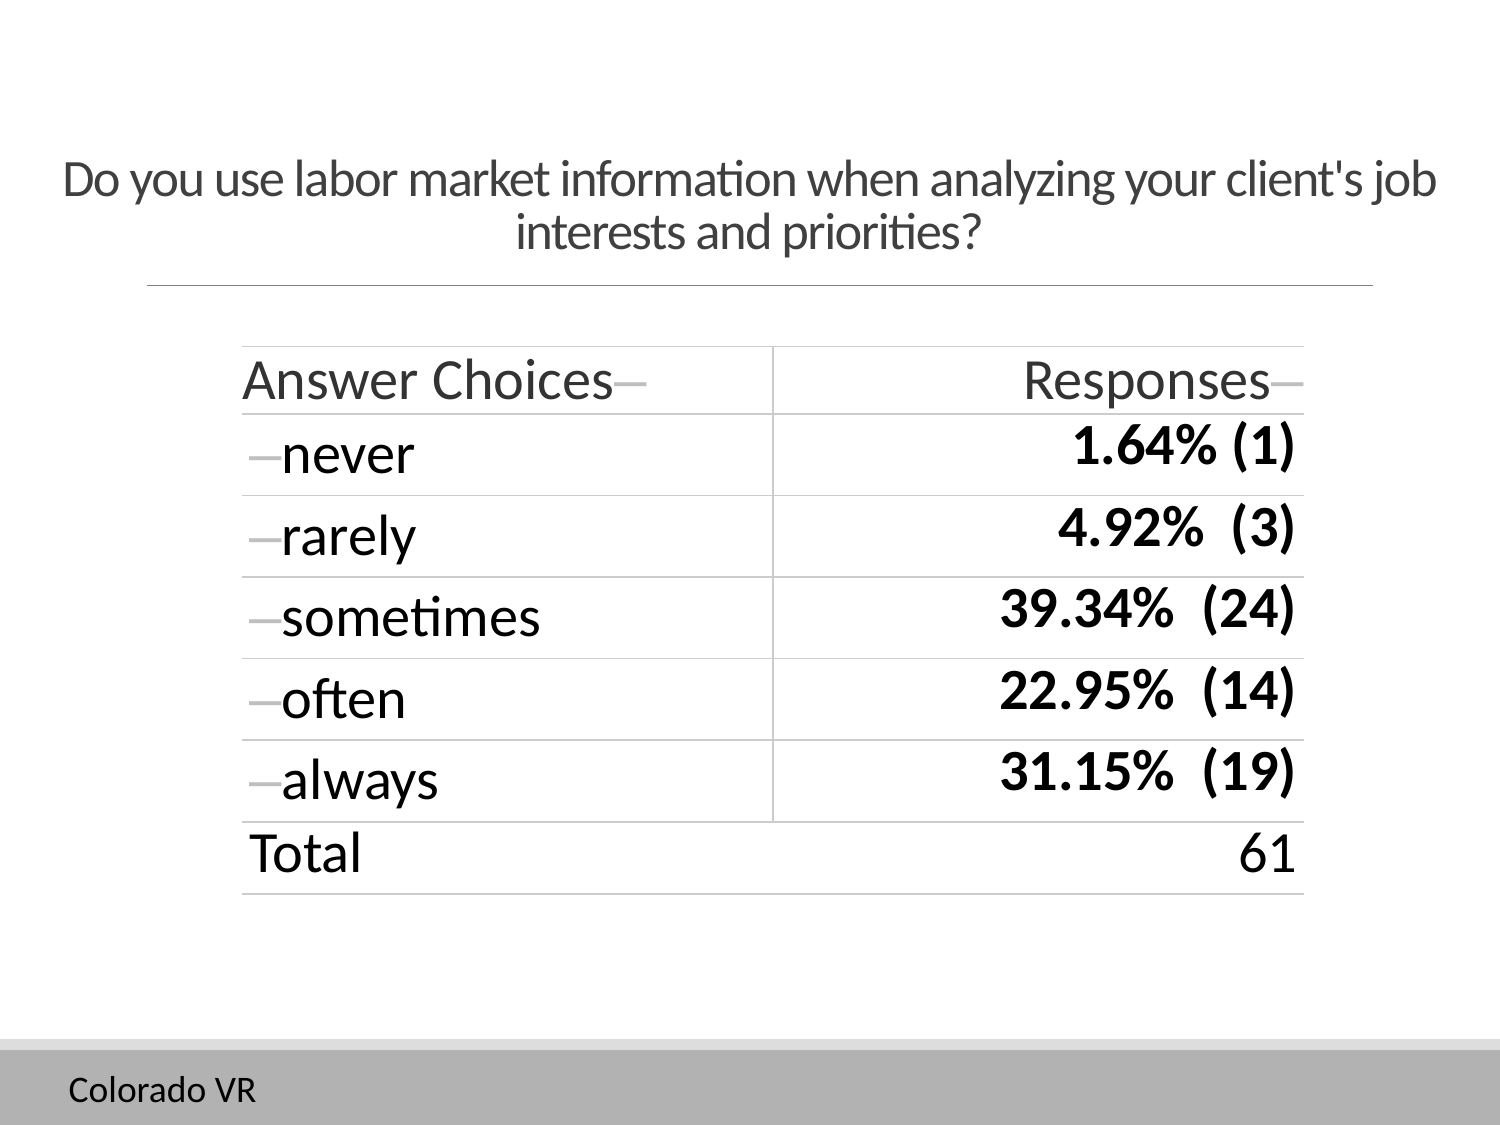

# Do you use labor market information when analyzing your client's job interests and priorities?
| Answer Choices– | Responses– |
| --- | --- |
| –never | 1.64% (1) |
| –rarely | 4.92% (3) |
| –sometimes | 39.34% (24) |
| –often | 22.95% (14) |
| –always | 31.15% (19) |
| Total | 61 |
Colorado VR
6